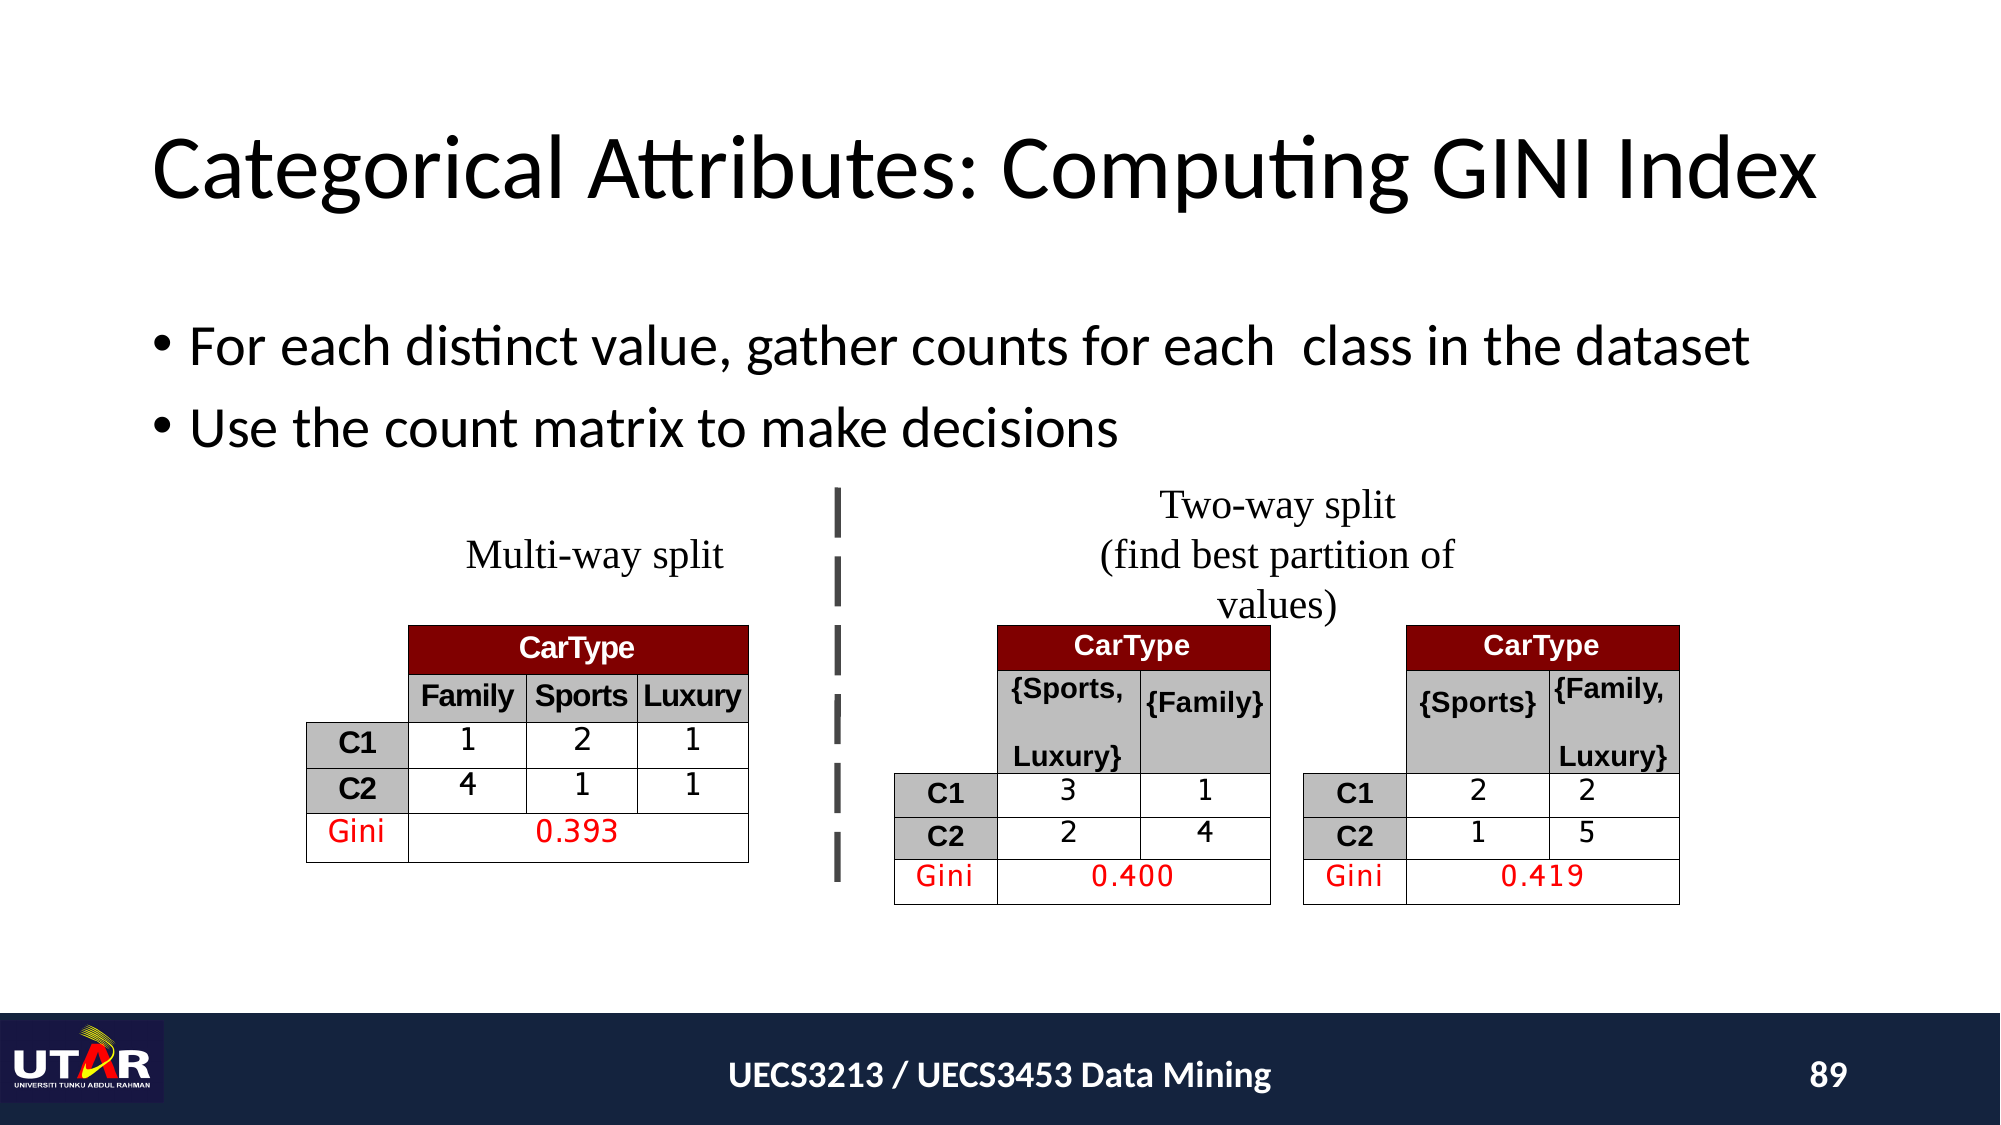

# Categorical Attributes: Computing GINI Index
For each distinct value, gather counts for each  class in the dataset
Use the count matrix to make decisions

Two-way split
(find best partition of values)

Multi-way split
|  | CarType |  |  |
| --- | --- | --- | --- |
|  | Family | Sports | Luxury |
| C1 | 1 | 2 | 1 |
| C2 | 4 | 1 | 1 |
| Gini | 0.393 |  |  |
|  | CarType |  |
| --- | --- | --- |
|  | {Sports, Luxury} | {Family} |
| C1 | 3 | 1 |
| C2 | 2 | 4 |
| Gini | 0.400 |  |
|  | CarType |  |
| --- | --- | --- |
|  | {Sports} | {Family, Luxury} |
| C1 | 2 | 2 |
| C2 | 1 | 5 |
| Gini | 0.419 |  |
UECS3213 / UECS3453 Data Mining
89